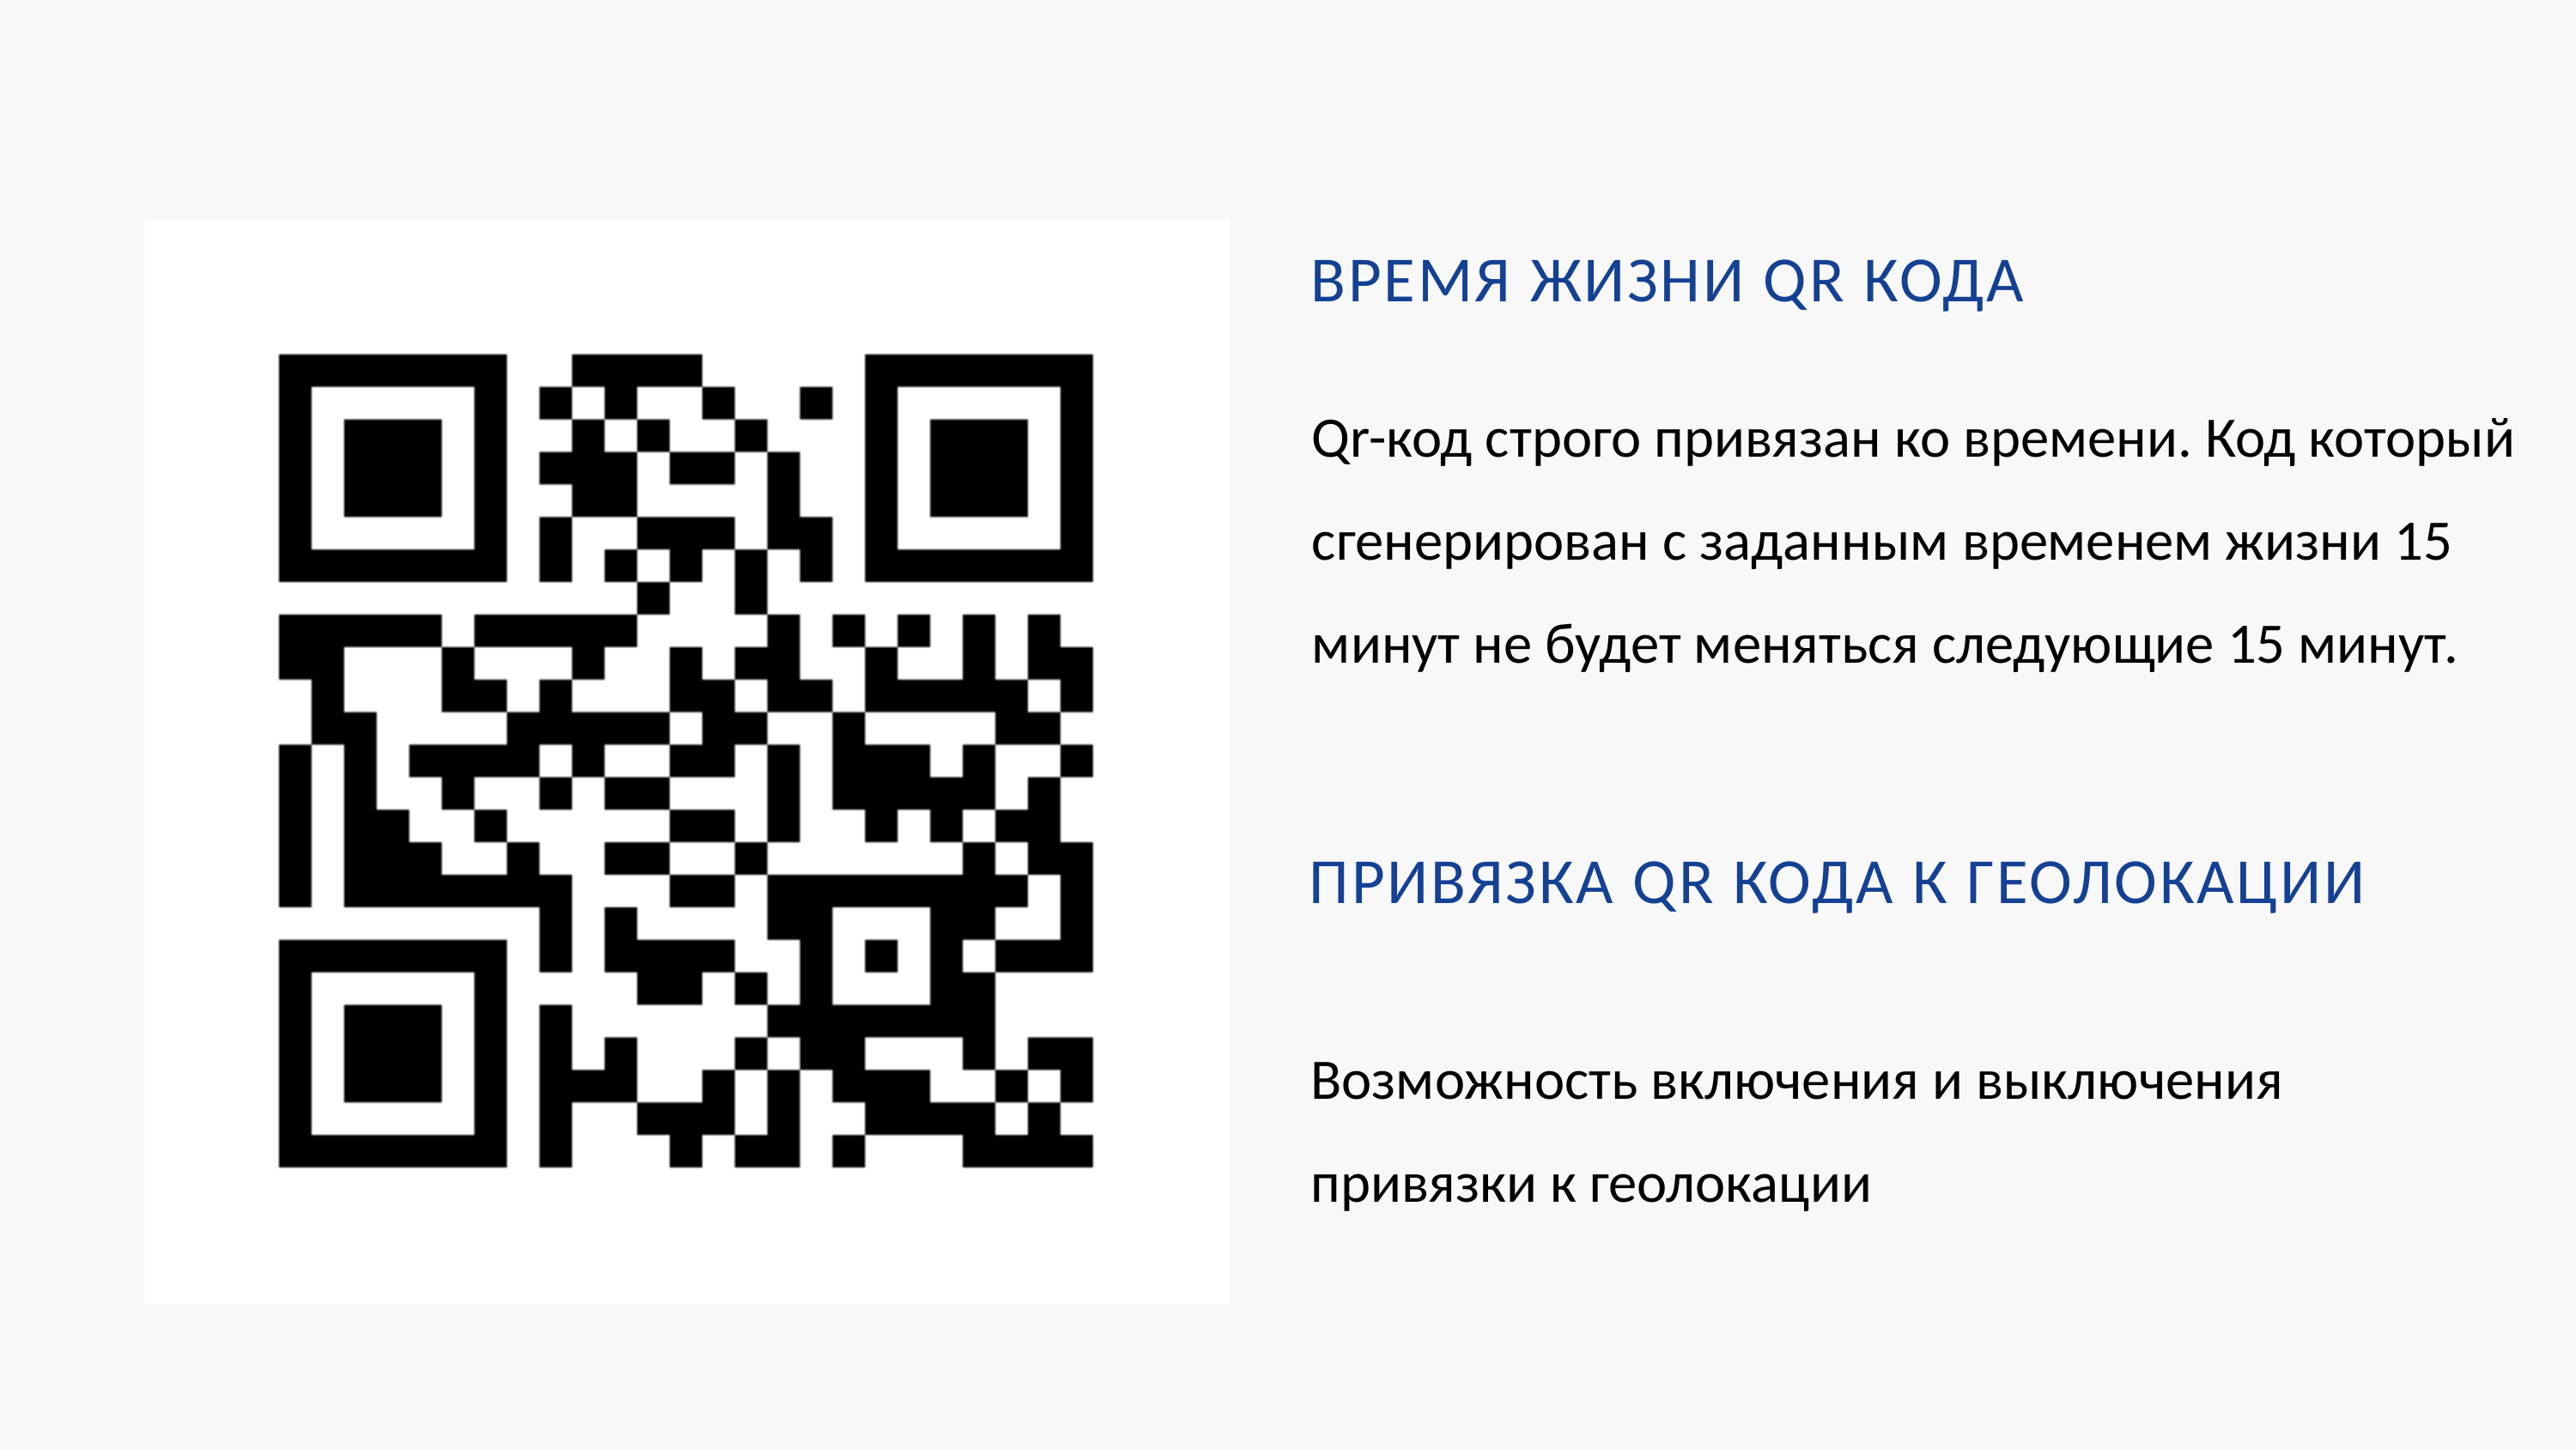

ВРЕМЯ ЖИЗНИ QR КОДА
Qr-код строго привязан ко времени. Код который сгенерирован с заданным временем жизни 15 минут не будет меняться следующие 15 минут.

ПРИВЯЗКА QR КОДА К ГЕОЛОКАЦИИ
Возможность включения и выключения привязки к геолокации